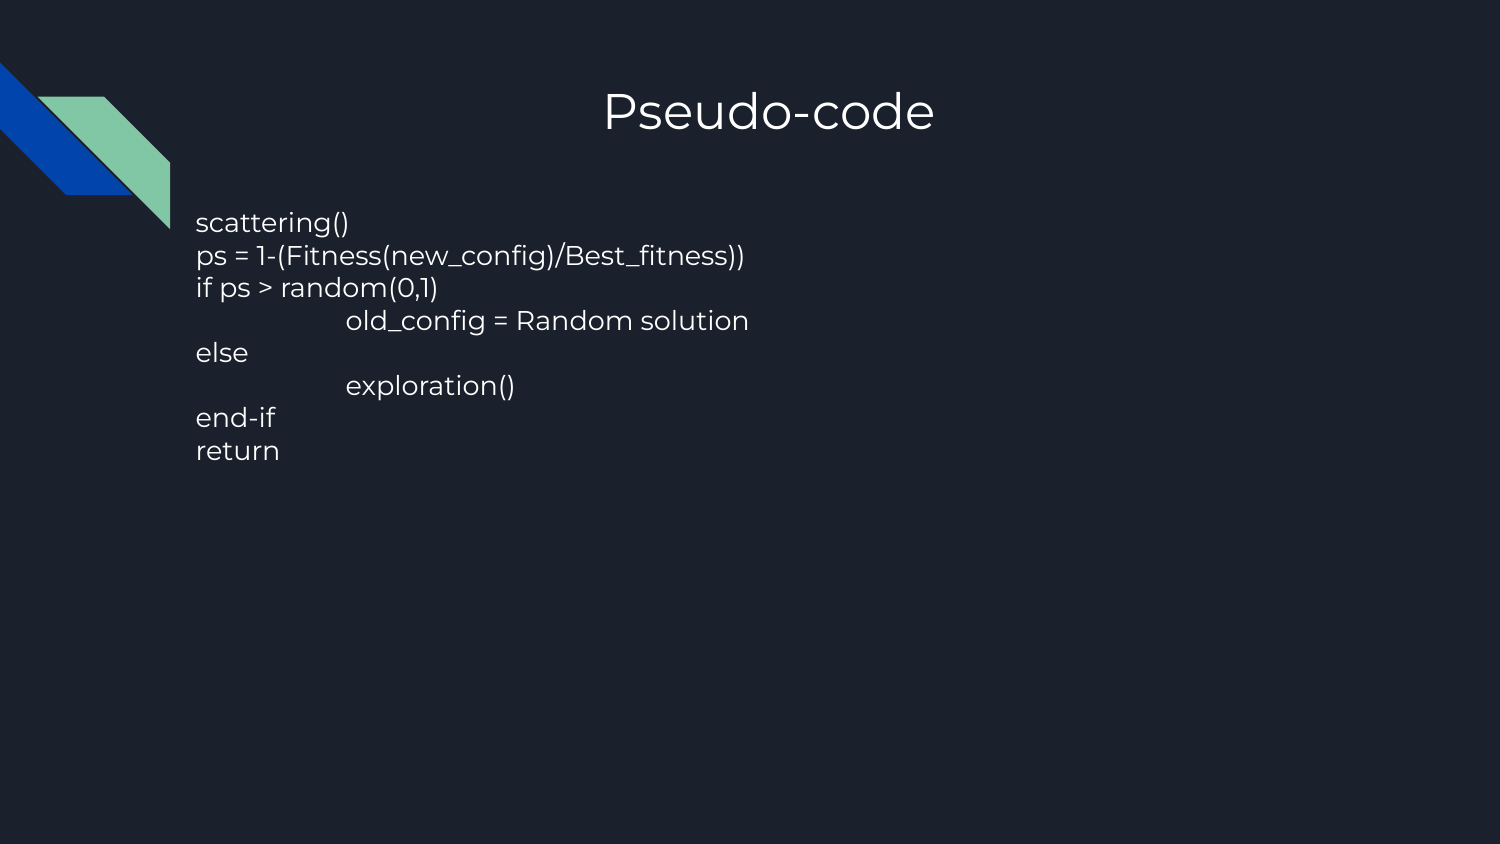

# Pseudo-code

scattering()
ps = 1-(Fitness(new_config)/Best_fitness))
if ps > random(0,1)
	old_config = Random solution
else
	exploration()
end-if
return